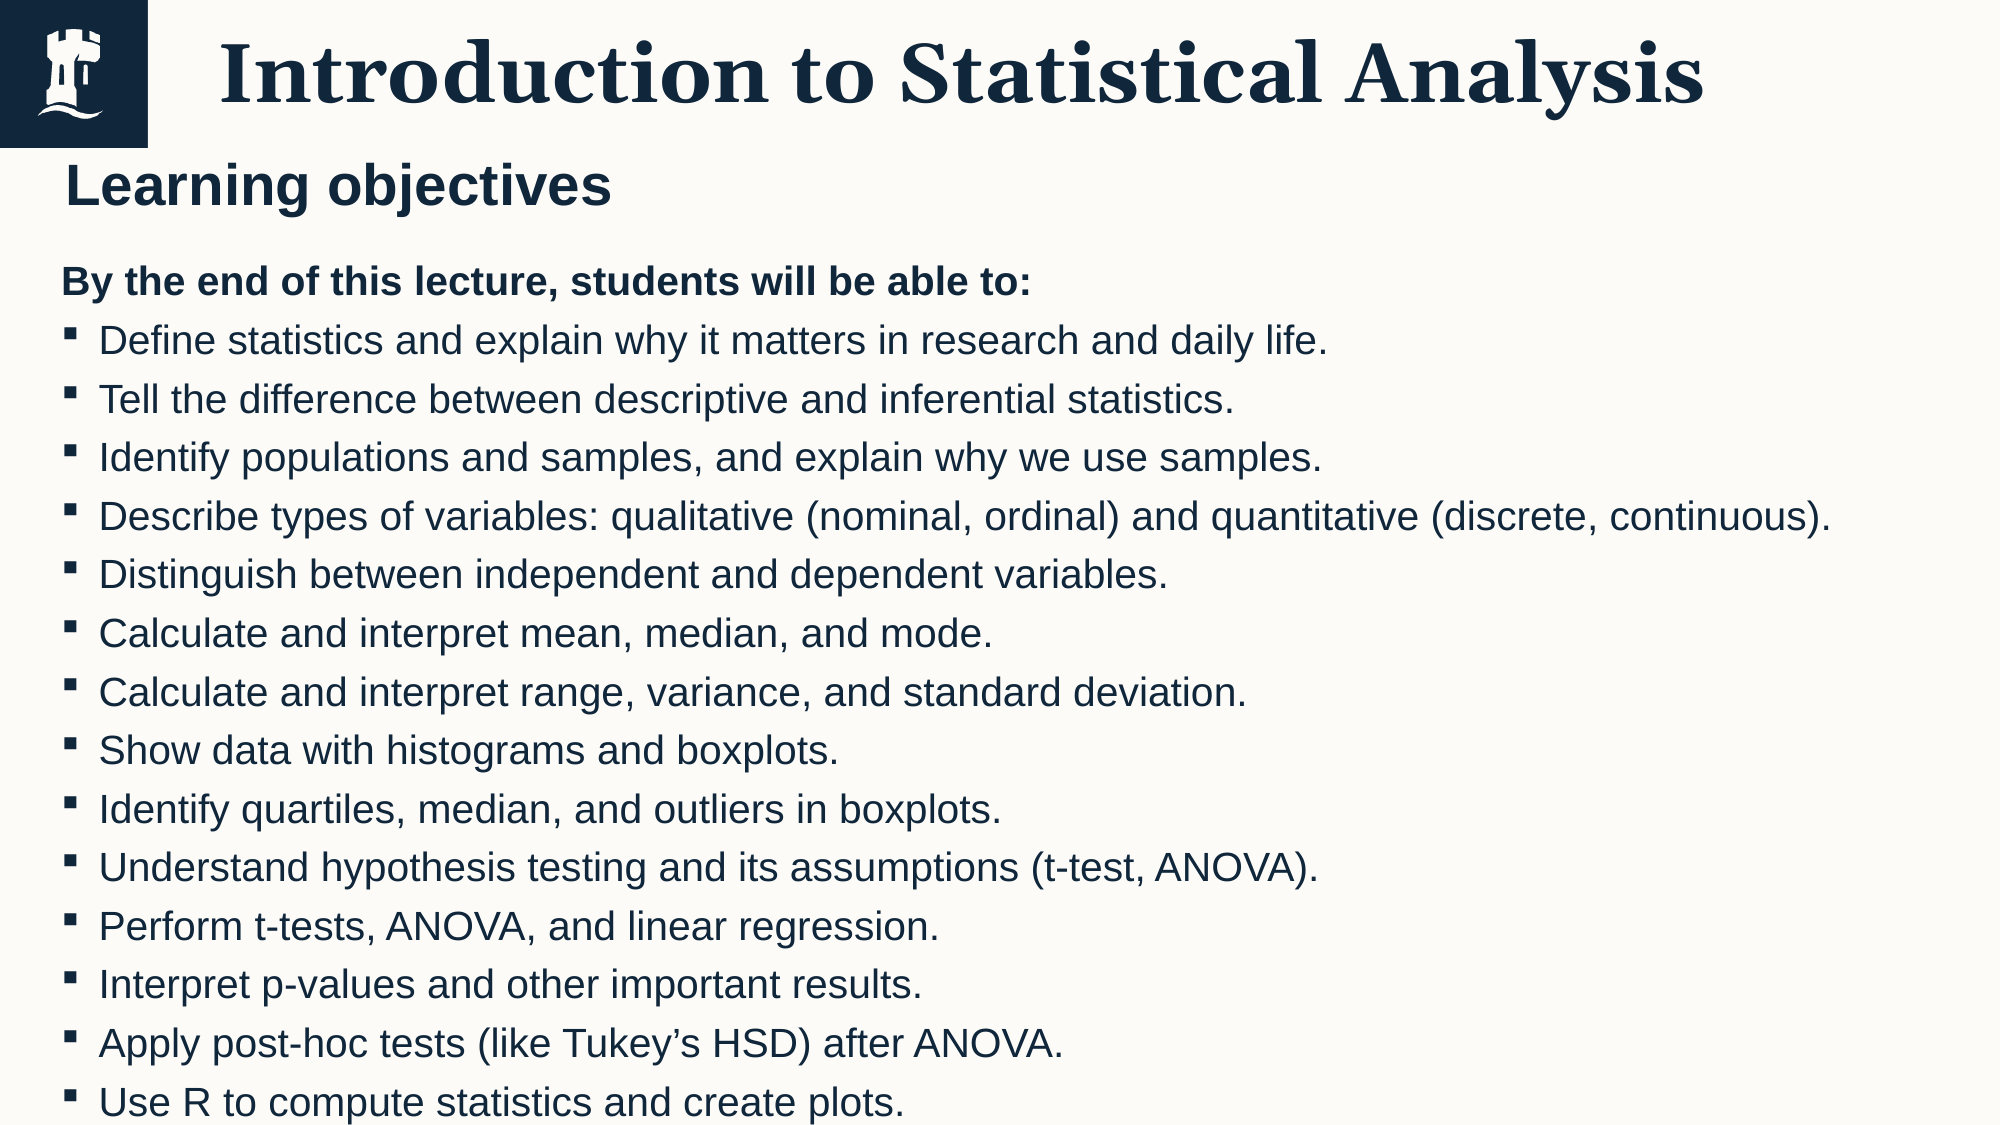

# Introduction to Statistical Analysis
Learning objectives

By the end of this lecture, students will be able to:
Define statistics and explain why it matters in research and daily life.
Tell the difference between descriptive and inferential statistics.
Identify populations and samples, and explain why we use samples.
Describe types of variables: qualitative (nominal, ordinal) and quantitative (discrete, continuous).
Distinguish between independent and dependent variables.
Calculate and interpret mean, median, and mode.
Calculate and interpret range, variance, and standard deviation.
Show data with histograms and boxplots.
Identify quartiles, median, and outliers in boxplots.
Understand hypothesis testing and its assumptions (t-test, ANOVA).
Perform t-tests, ANOVA, and linear regression.
Interpret p-values and other important results.
Apply post-hoc tests (like Tukey’s HSD) after ANOVA.
Use R to compute statistics and create plots.